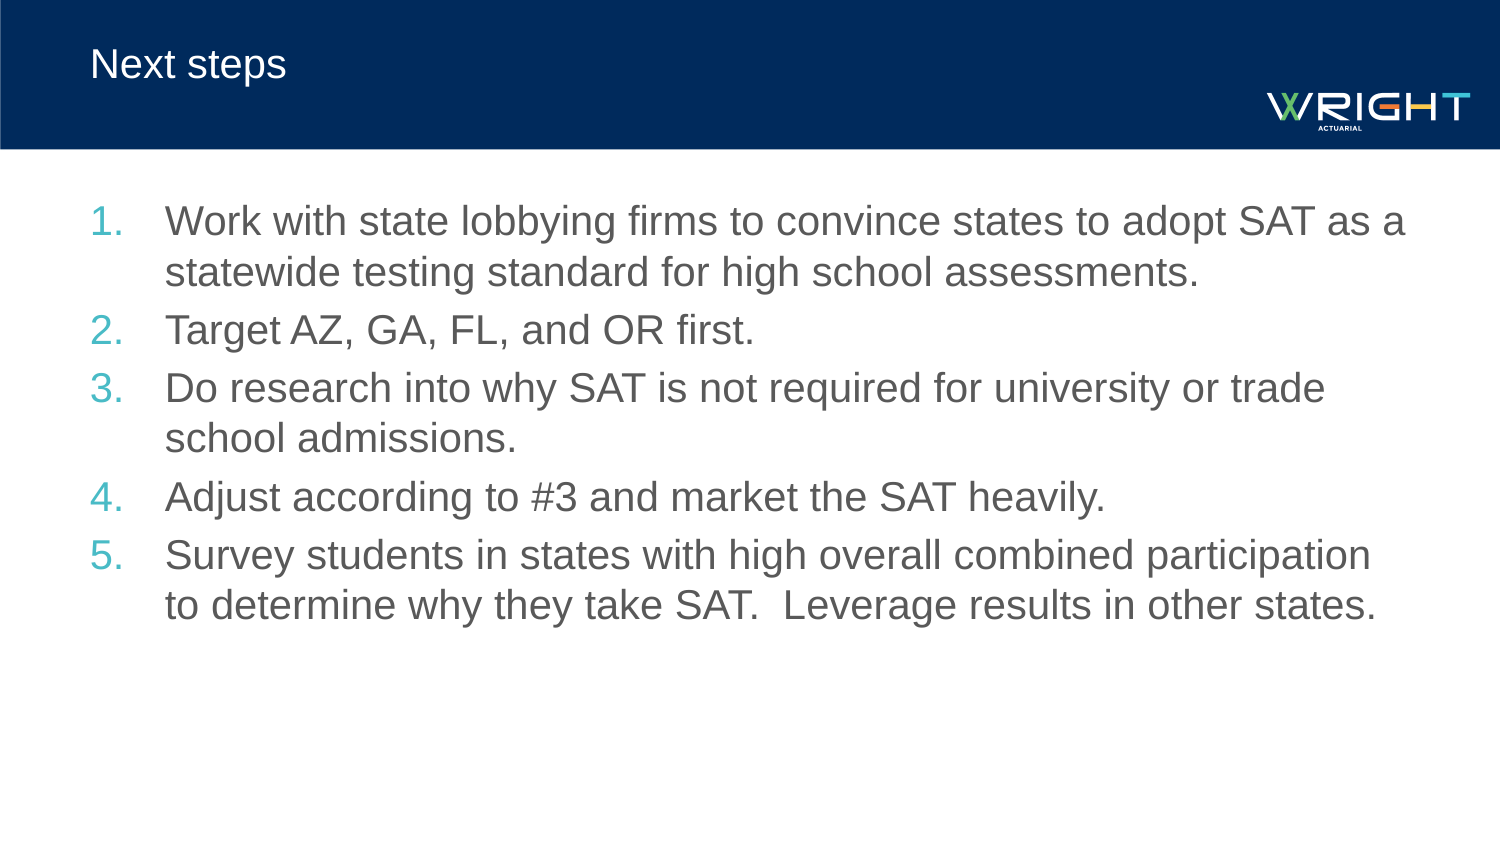

# Next steps
Work with state lobbying firms to convince states to adopt SAT as a statewide testing standard for high school assessments.
Target AZ, GA, FL, and OR first.
Do research into why SAT is not required for university or trade school admissions.
Adjust according to #3 and market the SAT heavily.
Survey students in states with high overall combined participation to determine why they take SAT.  Leverage results in other states.